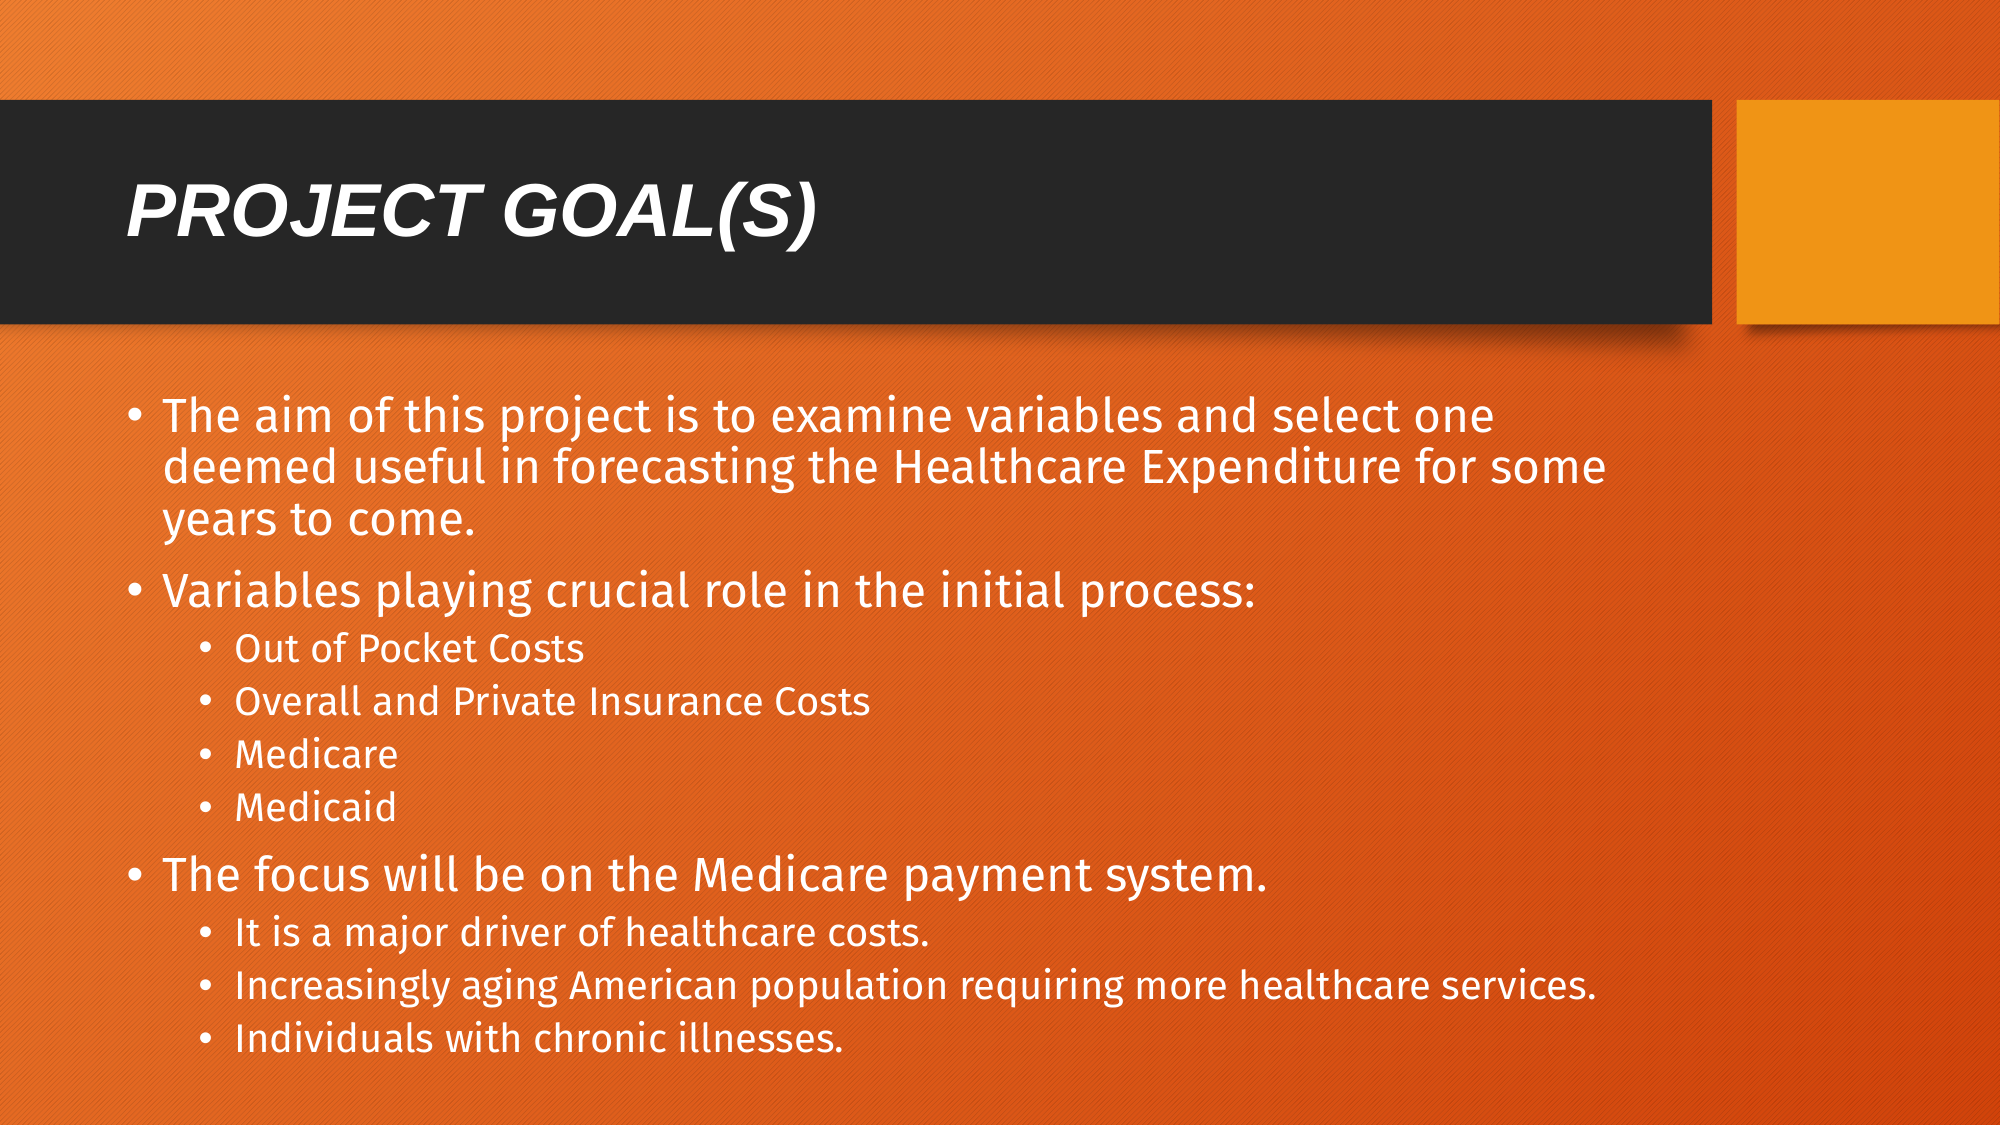

# PROJECT GOAL(S)
The aim of this project is to examine variables and select one deemed useful in forecasting the Healthcare Expenditure for some years to come.
Variables playing crucial role in the initial process:
Out of Pocket Costs
Overall and Private Insurance Costs
Medicare
Medicaid
The focus will be on the Medicare payment system.
It is a major driver of healthcare costs.
Increasingly aging American population requiring more healthcare services.
Individuals with chronic illnesses.